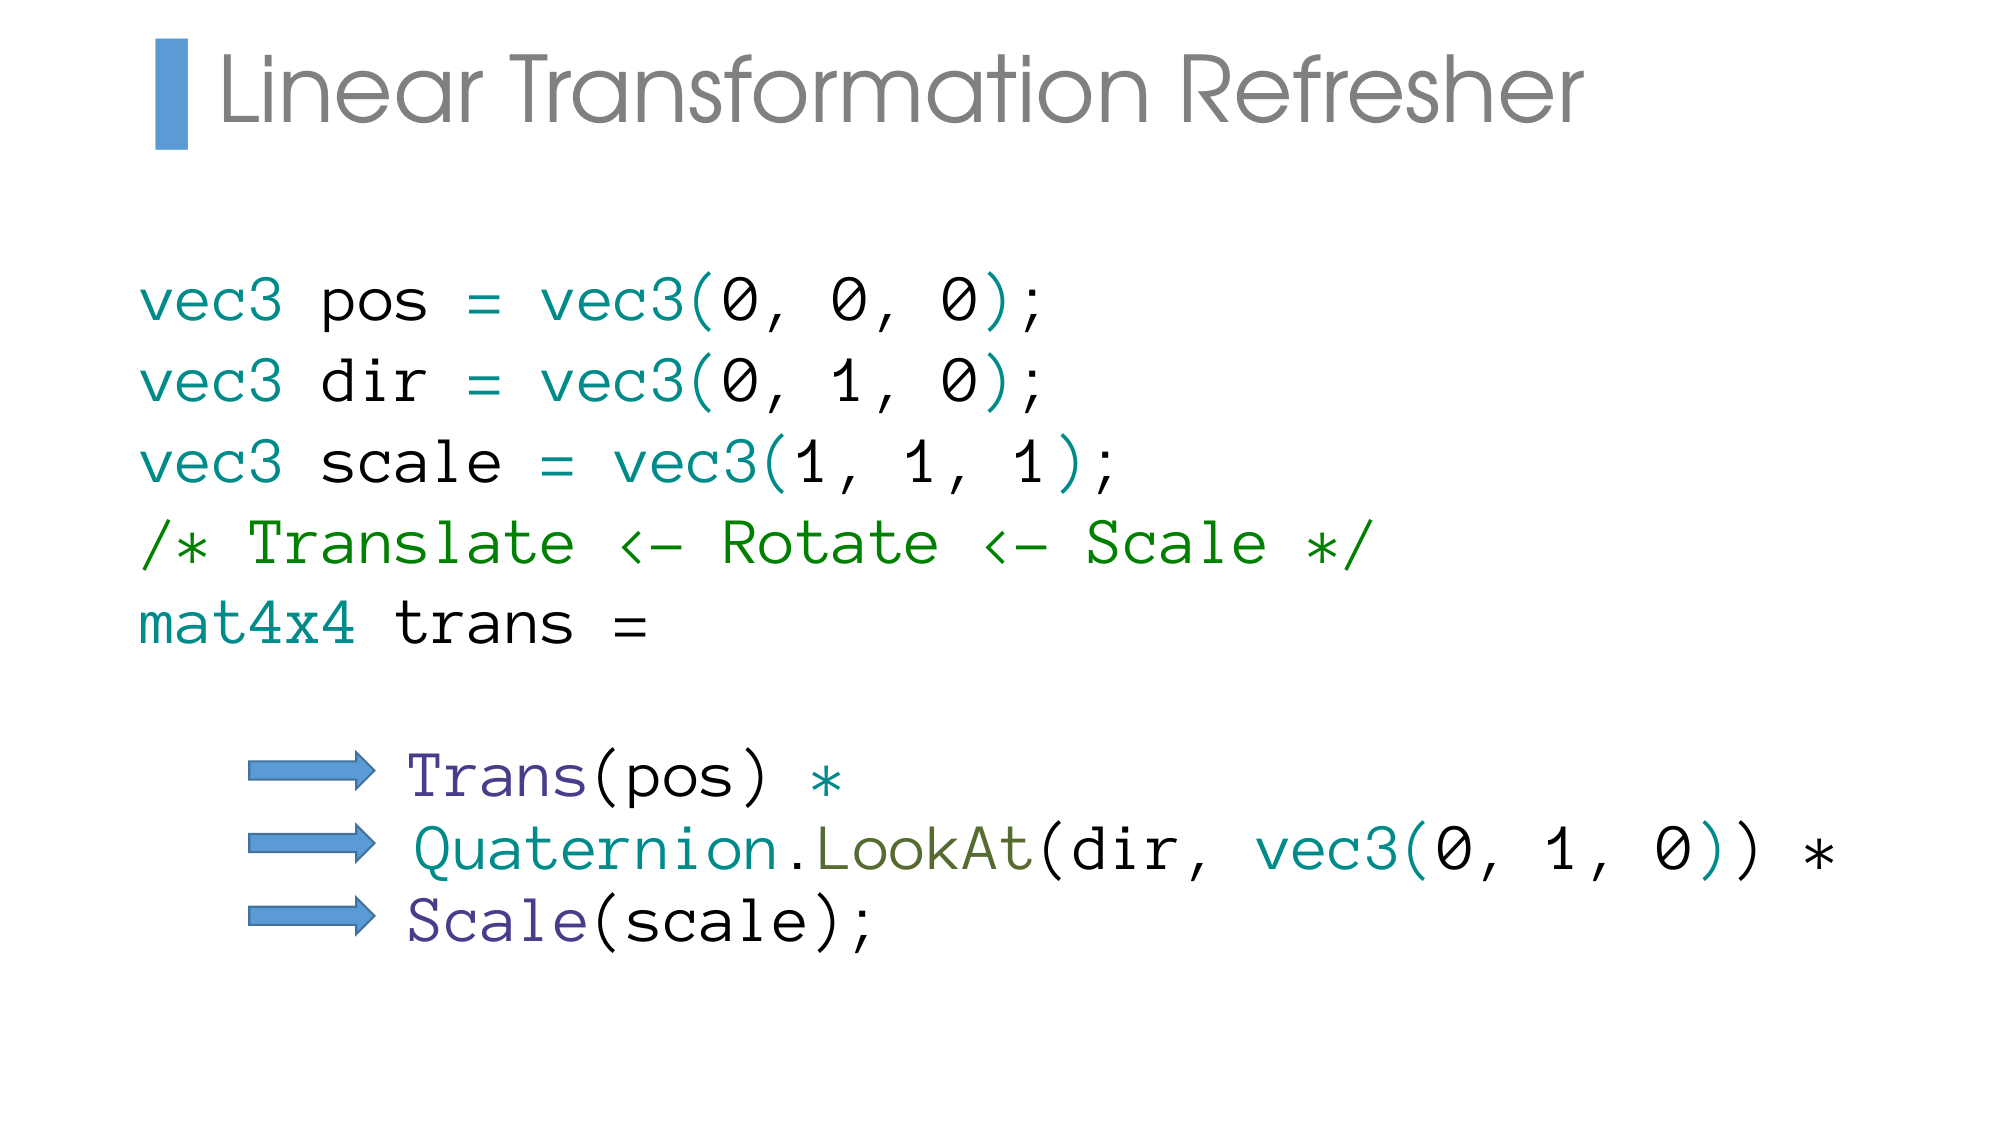

Linear Transformation Refresher
 vec3 pos = vec3(0, 0, 0);
 vec3 dir = vec3(0, 1, 0);
 vec3 scale = vec3(1, 1, 1);
 /* Translate <- Rotate <- Scale */
 mat4x4 trans =

Trans(pos) *

Quaternion.LookAt(dir, vec3(0, 1, 0)) *

Scale(scale);